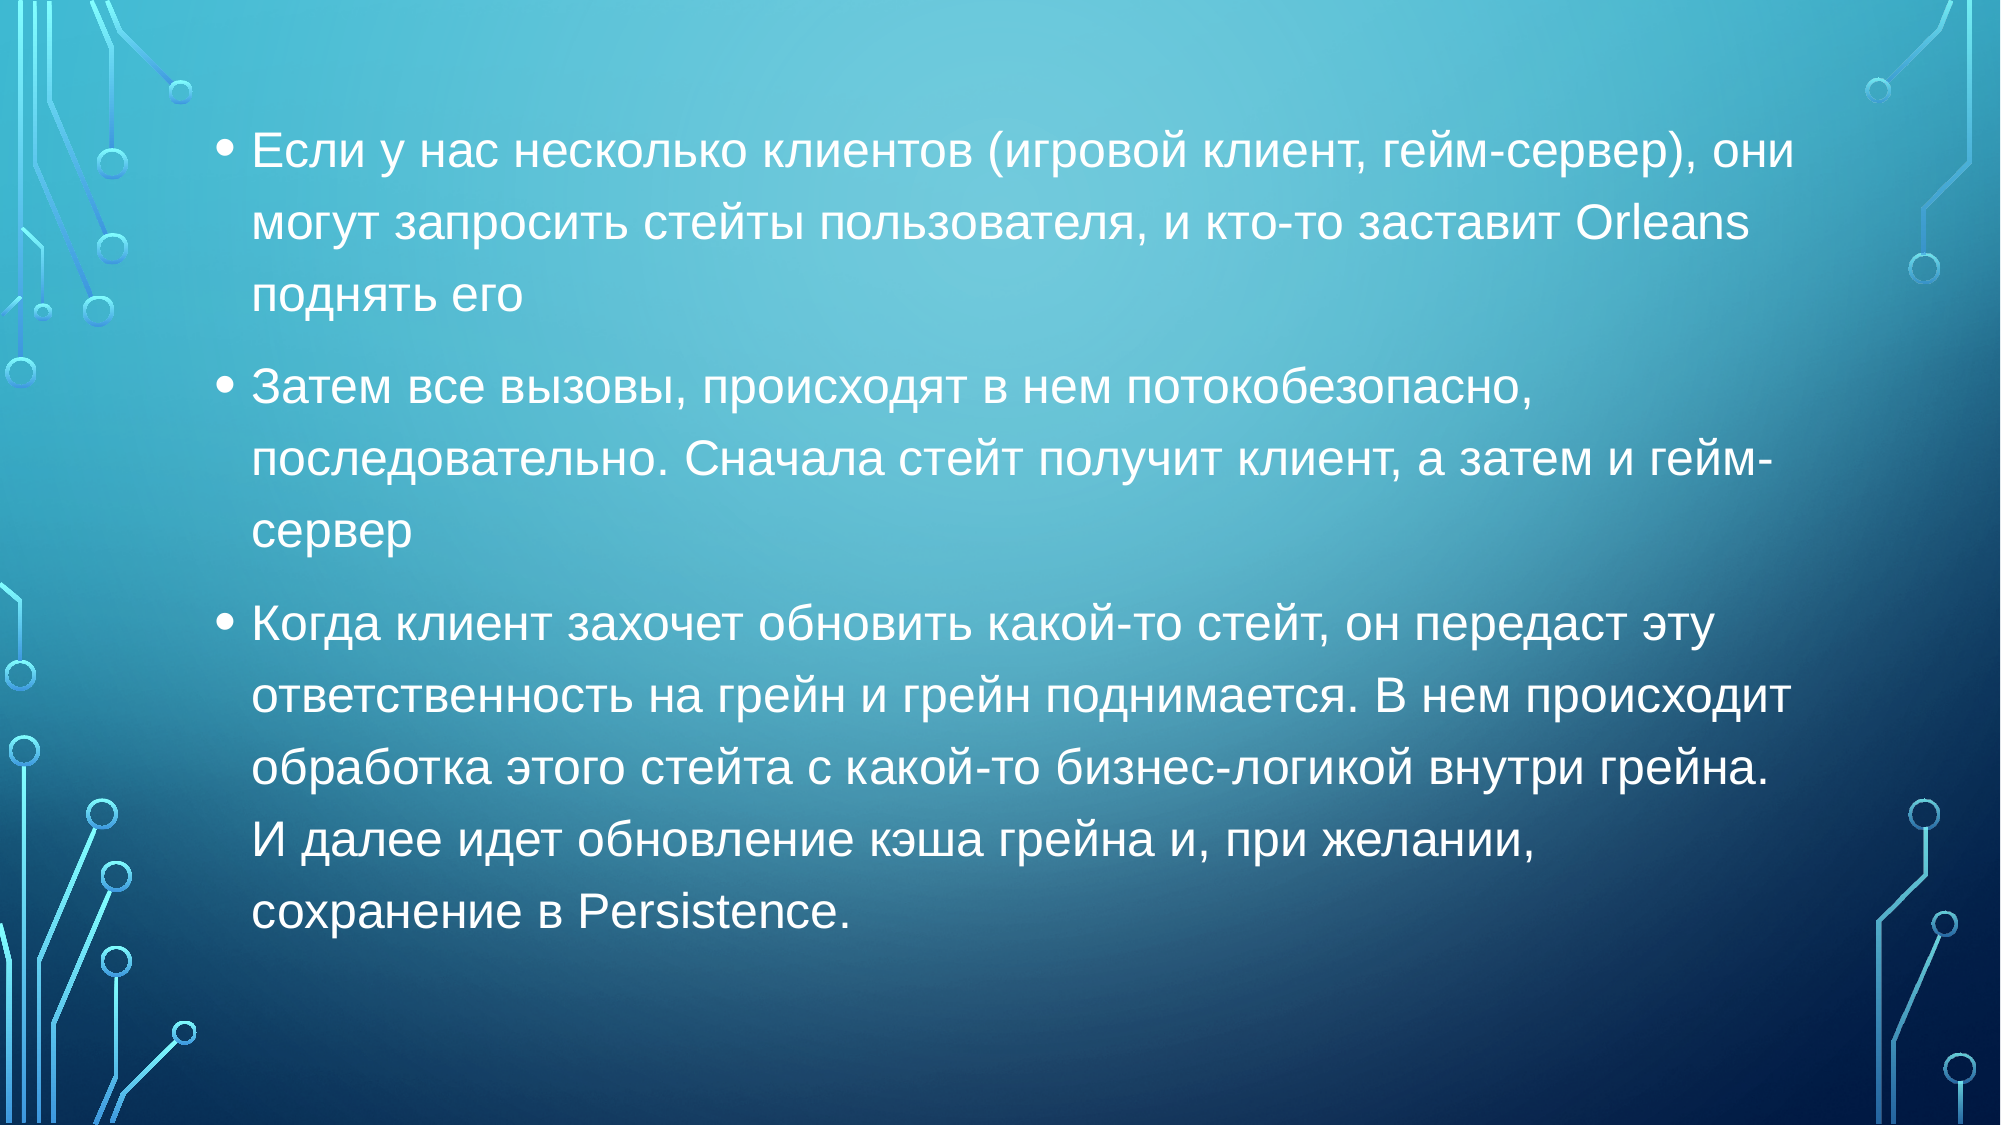

Если у нас несколько клиентов (игровой клиент, гейм-сервер), они могут запросить стейты пользователя, и кто-то заставит Orleans поднять его
Затем все вызовы, происходят в нем потокобезопасно, последовательно. Сначала стейт получит клиент, а затем и гейм-сервер
Когда клиент захочет обновить какой-то стейт, он передаст эту ответственность на грейн и грейн поднимается. В нем происходит обработка этого стейта с какой-то бизнес-логикой внутри грейна. И далее идет обновление кэша грейна и, при желании, сохранение в Persistence.